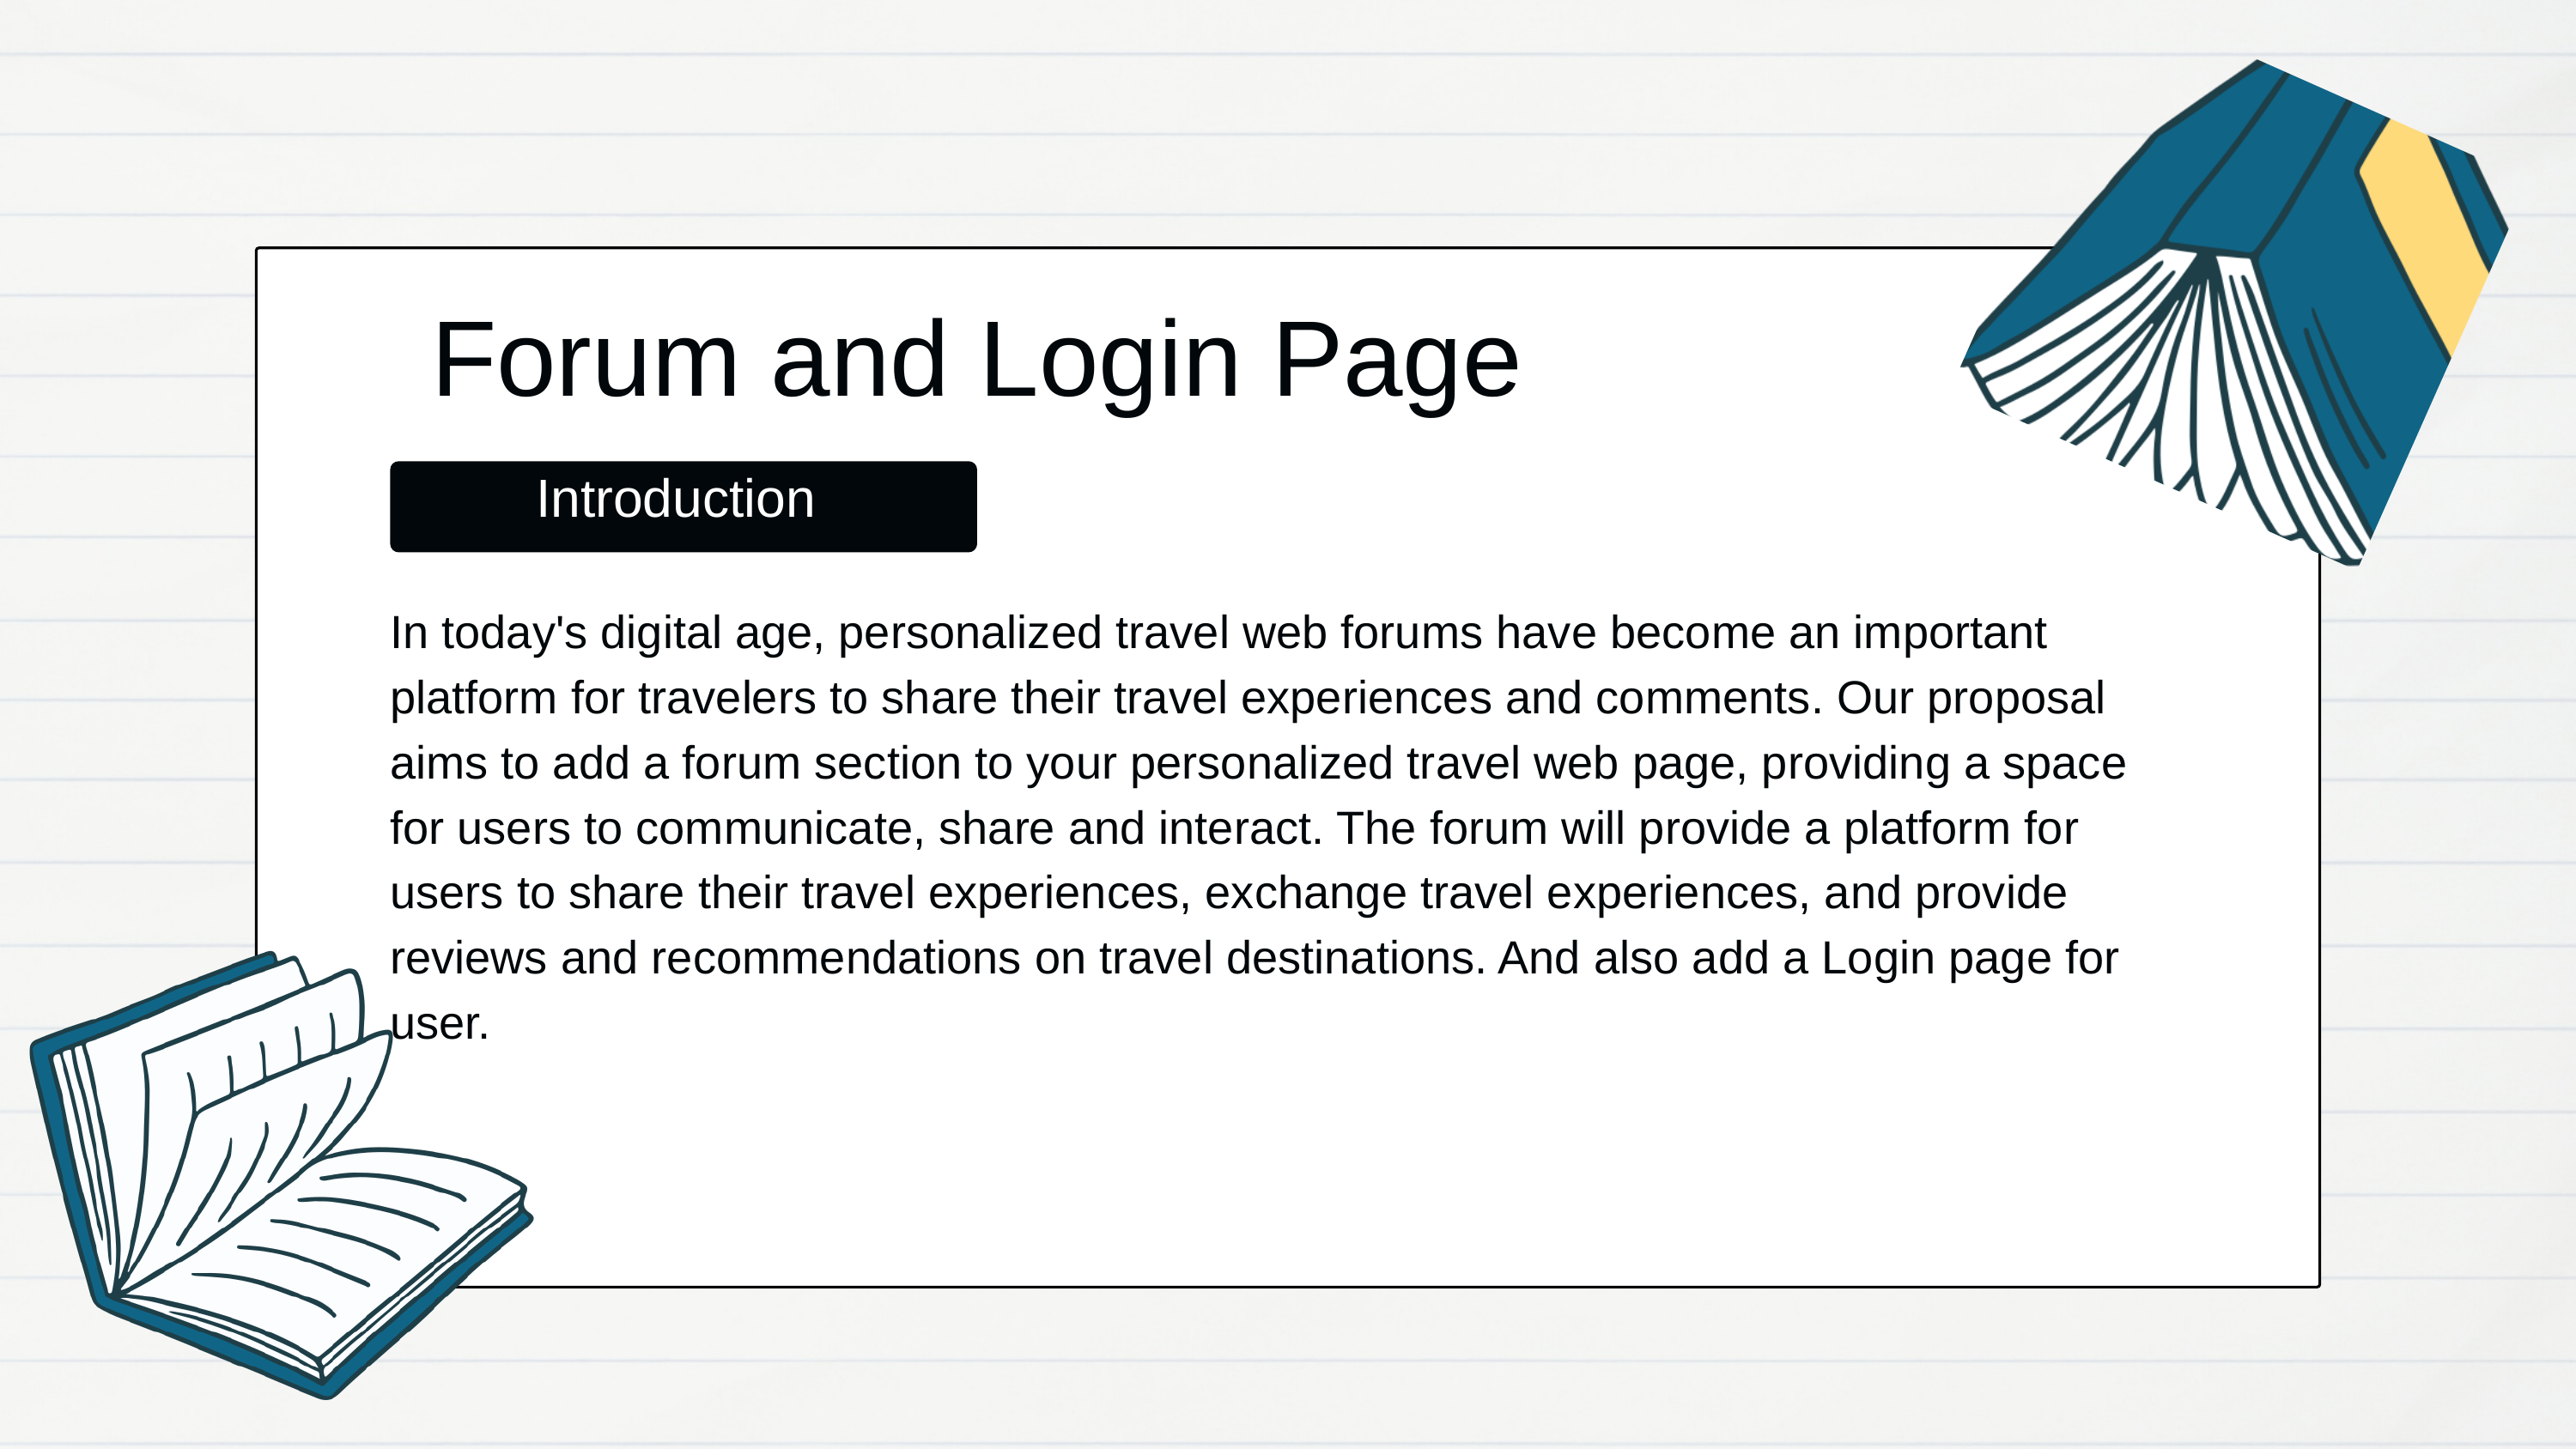

Forum and Login Page

Introduction
In today's digital age, personalized travel web forums have become an important platform for travelers to share their travel experiences and comments. Our proposal aims to add a forum section to your personalized travel web page, providing a space for users to communicate, share and interact. The forum will provide a platform for users to share their travel experiences, exchange travel experiences, and provide reviews and recommendations on travel destinations. And also add a Login page for user.